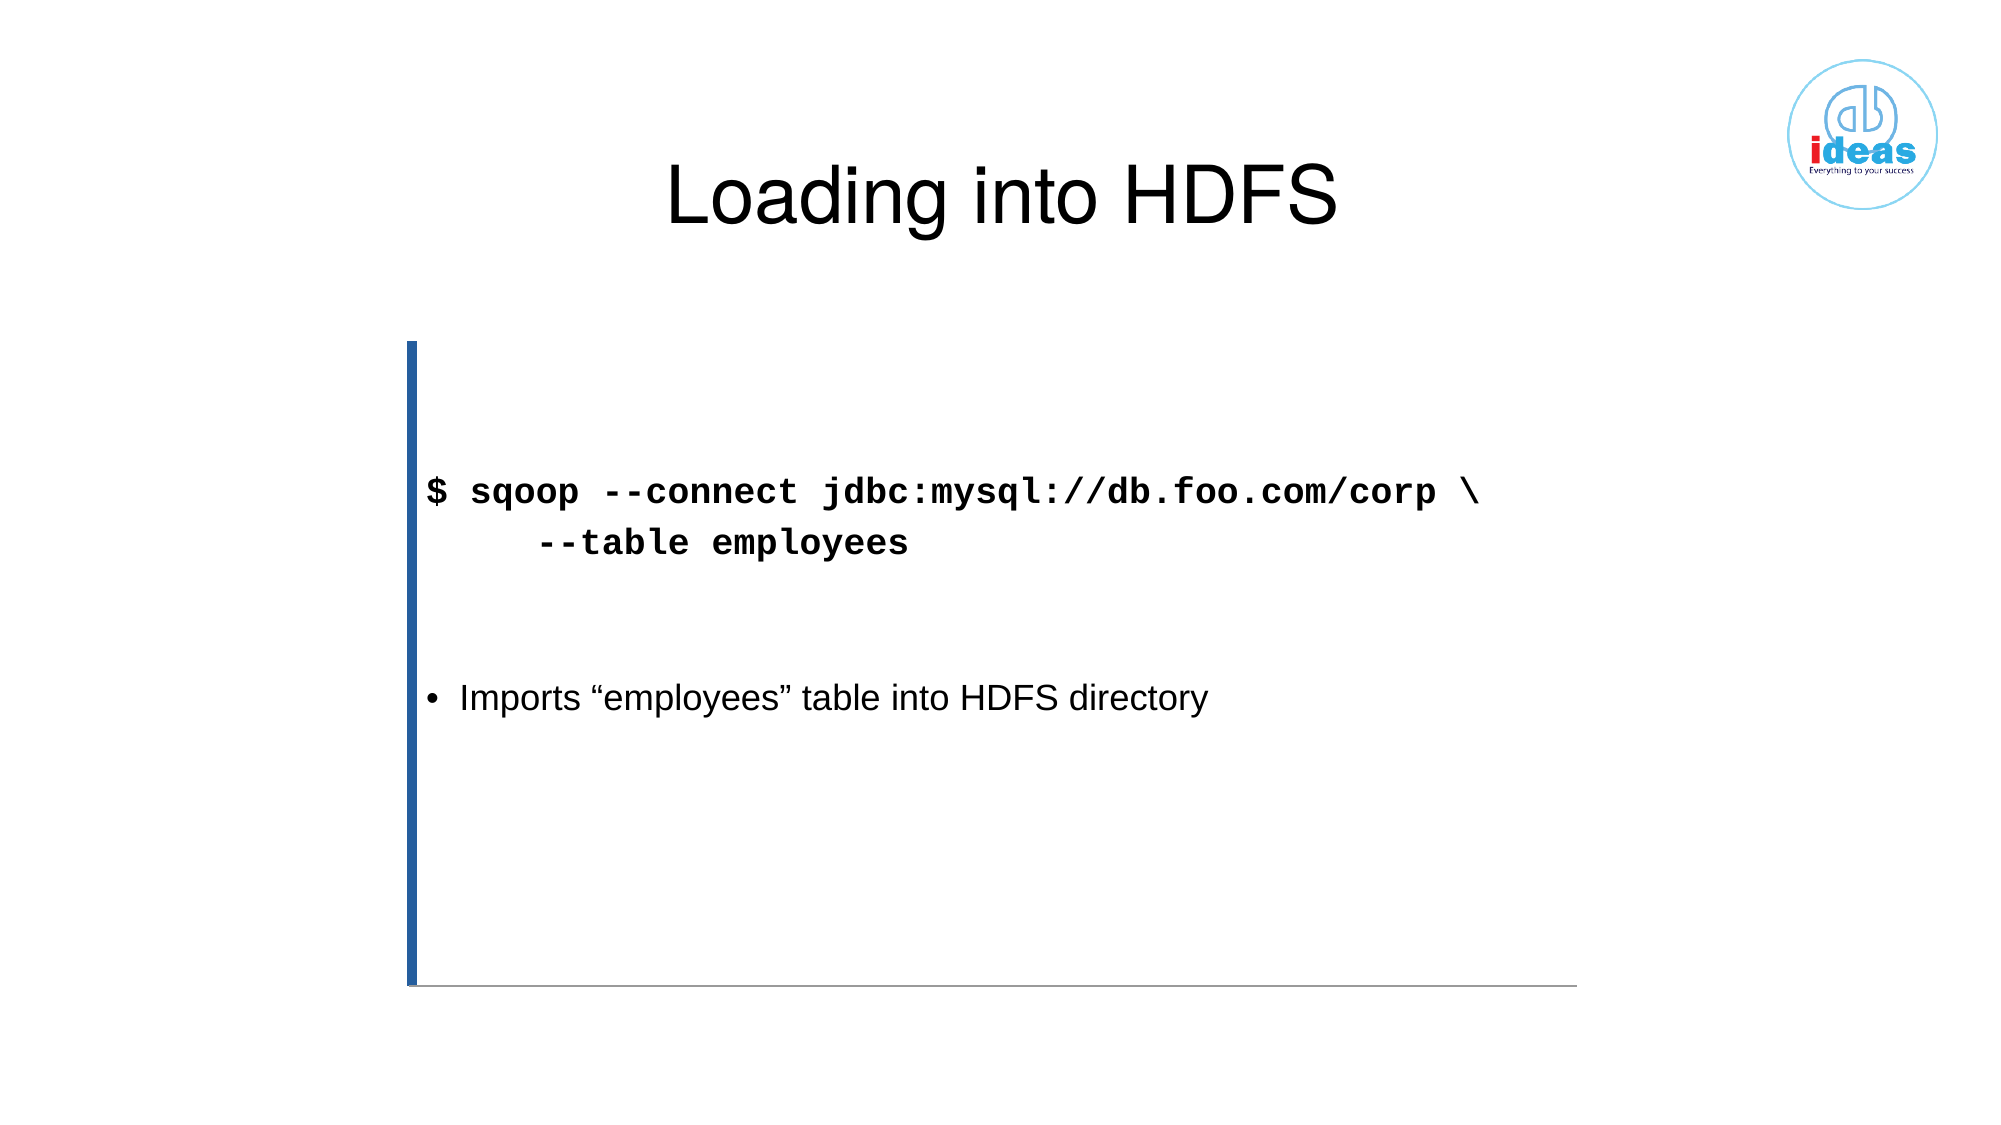

Loading into HDFS

$ sqoop --connect jdbc:mysql://db.foo.com/corp \
     --table employees
•  Imports “employees” table into HDFS directory